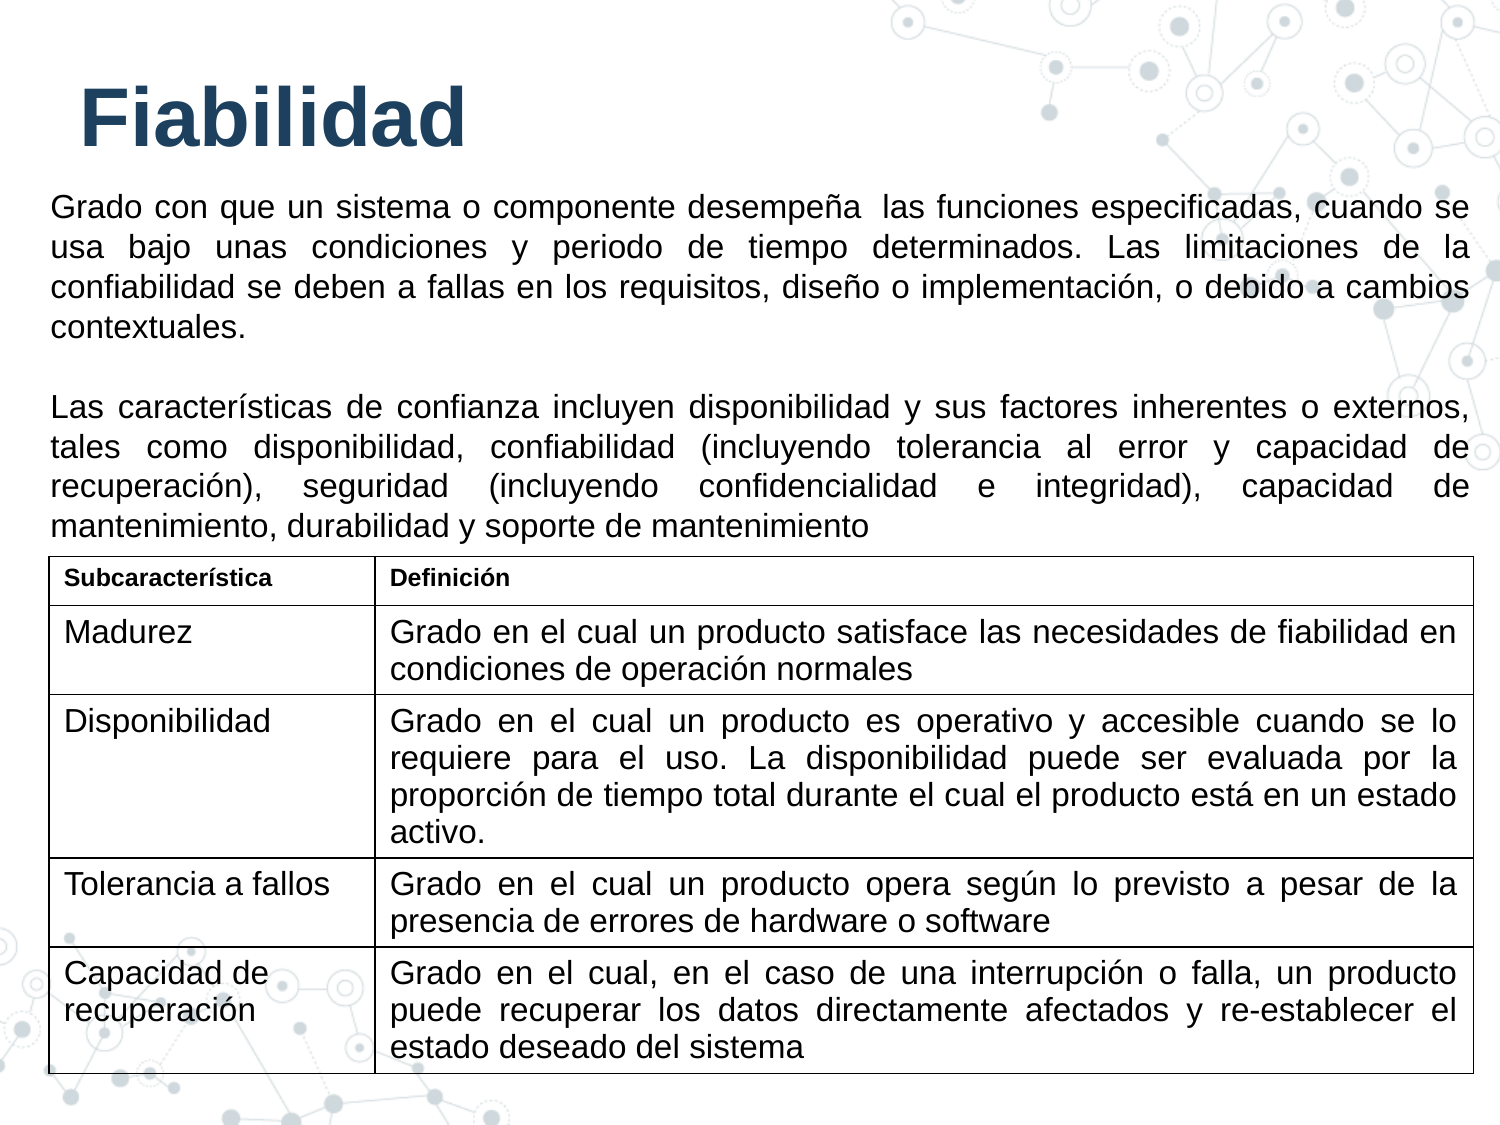

# Fiabilidad
Grado con que un sistema o componente desempeña  las funciones especificadas, cuando se usa bajo unas condiciones y periodo de tiempo determinados. Las limitaciones de la confiabilidad se deben a fallas en los requisitos, diseño o implementación, o debido a cambios contextuales.

Las características de confianza incluyen disponibilidad y sus factores inherentes o externos, tales como disponibilidad, confiabilidad (incluyendo tolerancia al error y capacidad de recuperación), seguridad (incluyendo confidencialidad e integridad), capacidad de mantenimiento, durabilidad y soporte de mantenimiento
| Subcaracterística | Definición |
| --- | --- |
| Madurez | Grado en el cual un producto satisface las necesidades de fiabilidad en condiciones de operación normales |
| Disponibilidad | Grado en el cual un producto es operativo y accesible cuando se lo requiere para el uso. La disponibilidad puede ser evaluada por la proporción de tiempo total durante el cual el producto está en un estado activo. |
| Tolerancia a fallos | Grado en el cual un producto opera según lo previsto a pesar de la presencia de errores de hardware o software |
| Capacidad de recuperación | Grado en el cual, en el caso de una interrupción o falla, un producto puede recuperar los datos directamente afectados y re-establecer el estado deseado del sistema |